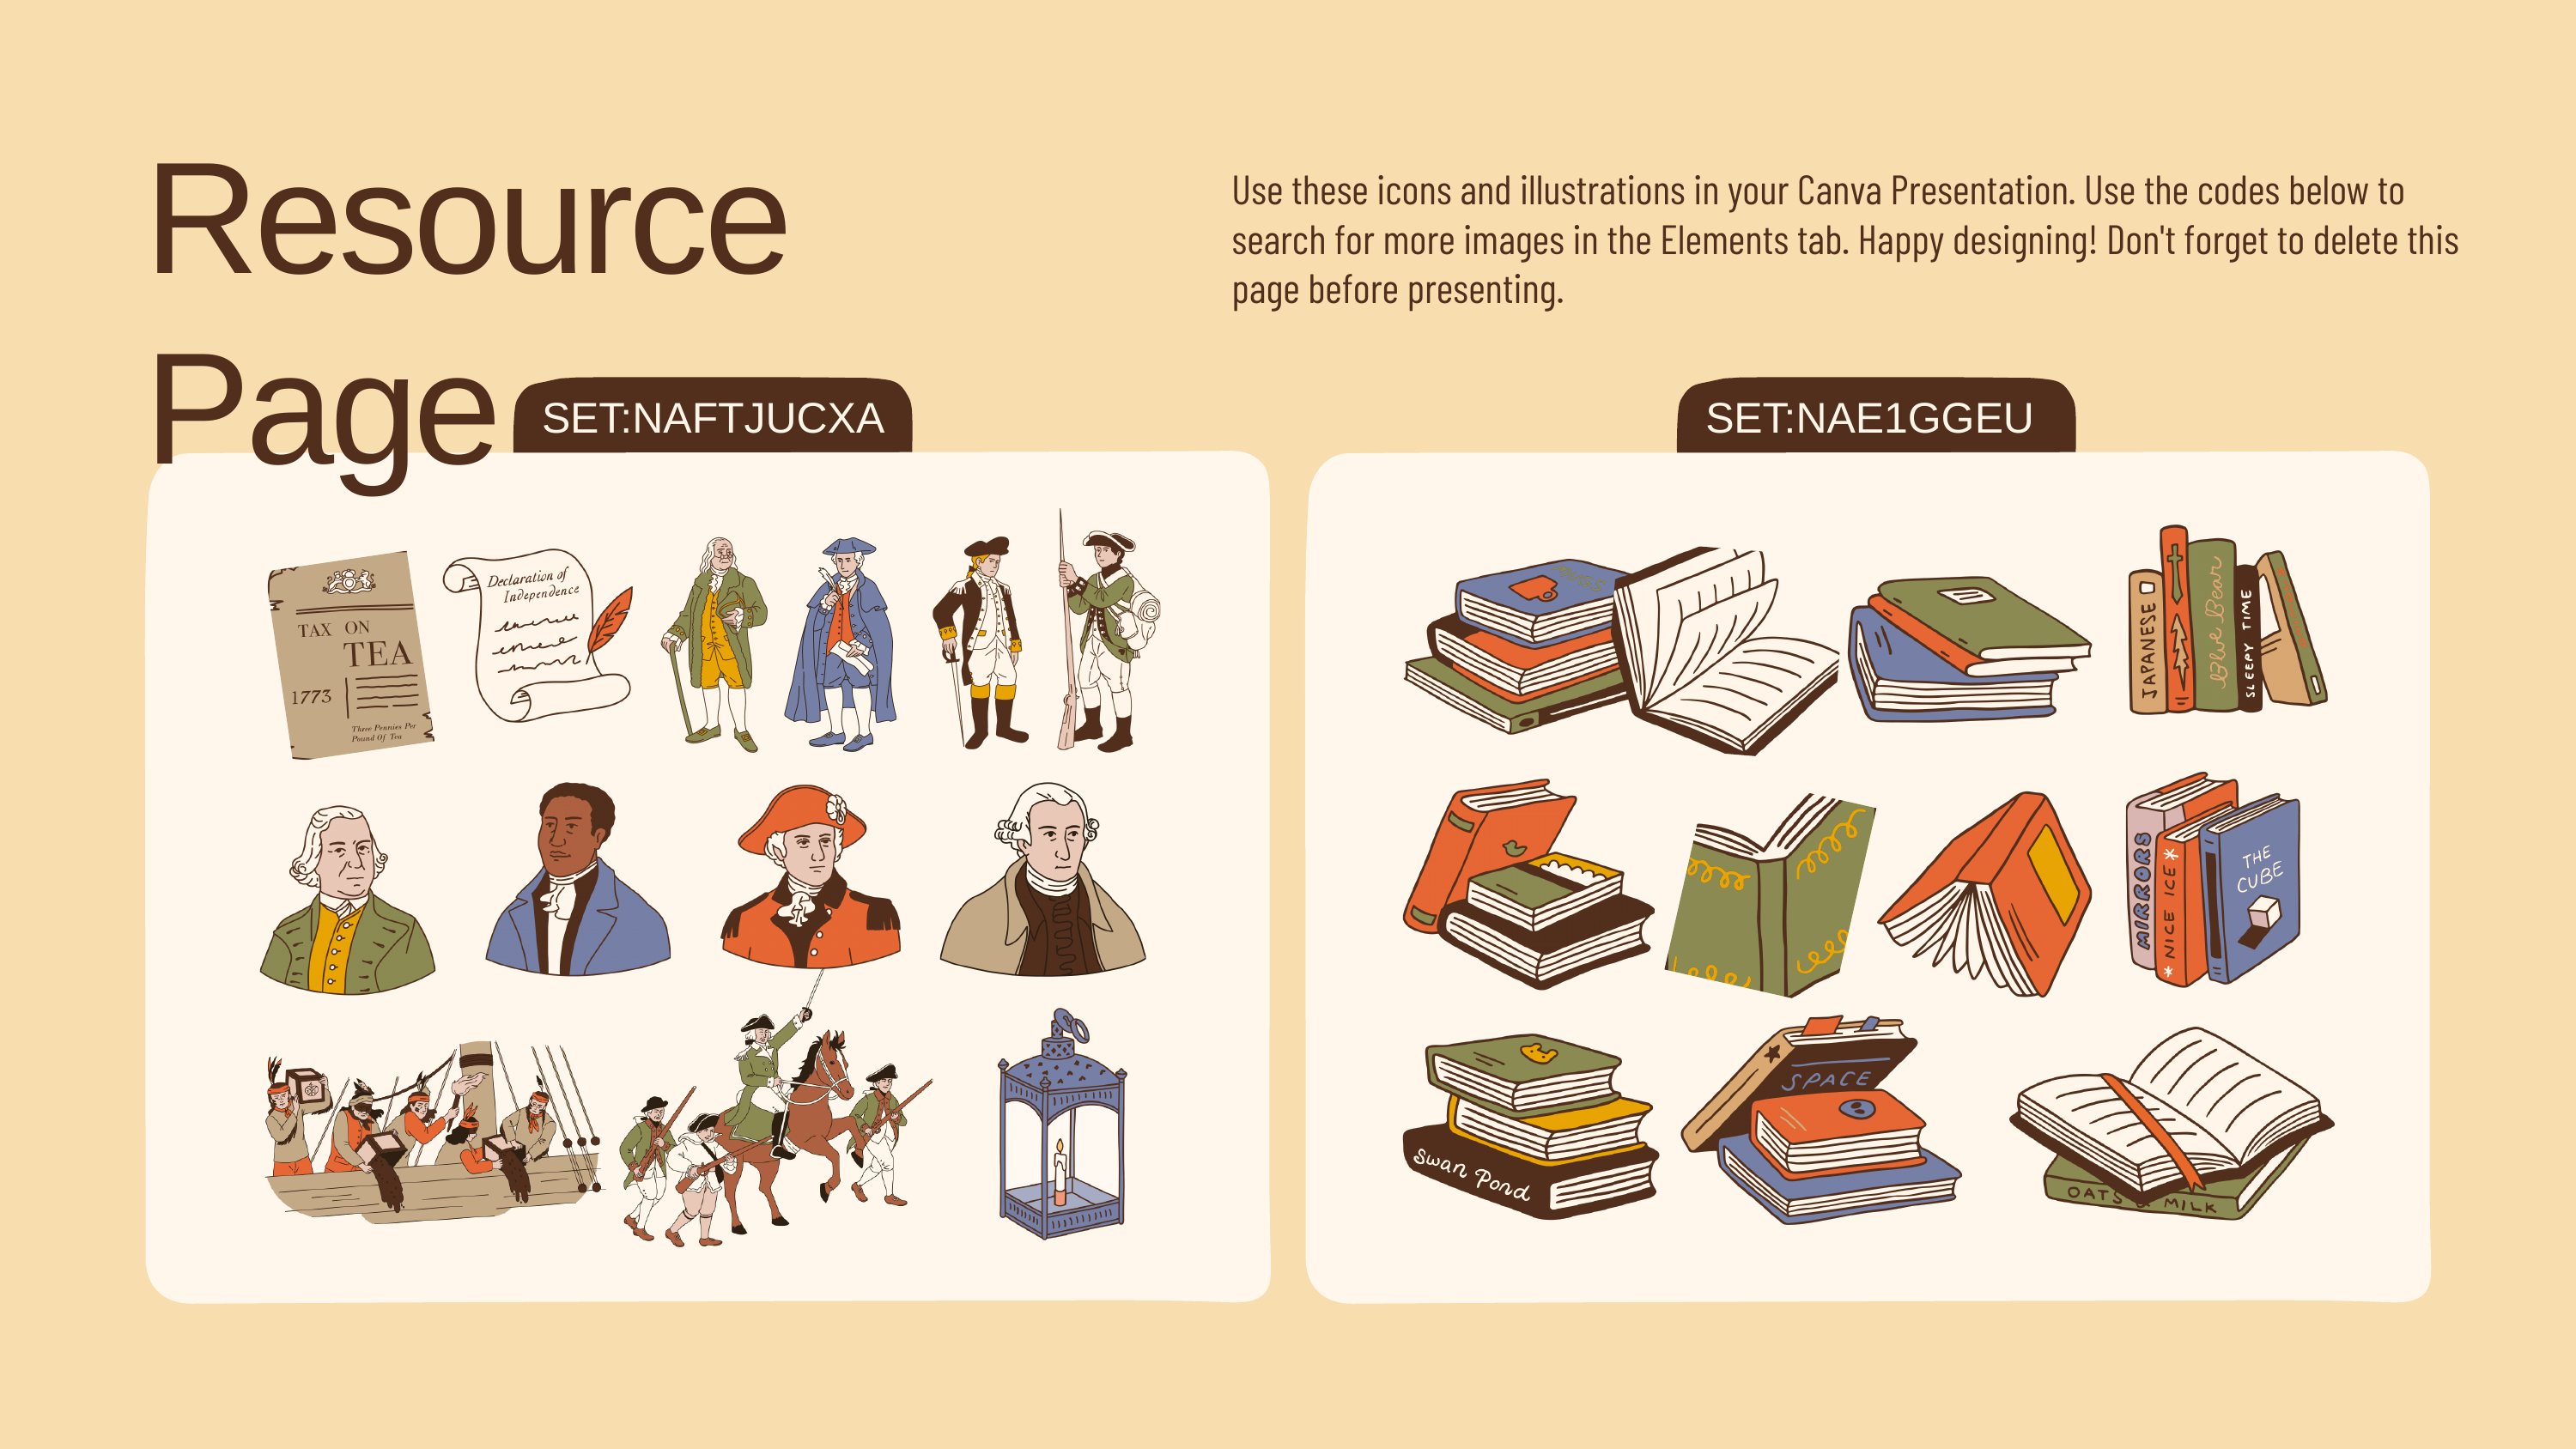

Resource Page
Use these icons and illustrations in your Canva Presentation. Use the codes below to search for more images in the Elements tab. Happy designing! Don't forget to delete this page before presenting.

SET:NAFTJUCXA3C

SET:NAE1GGEU6AS